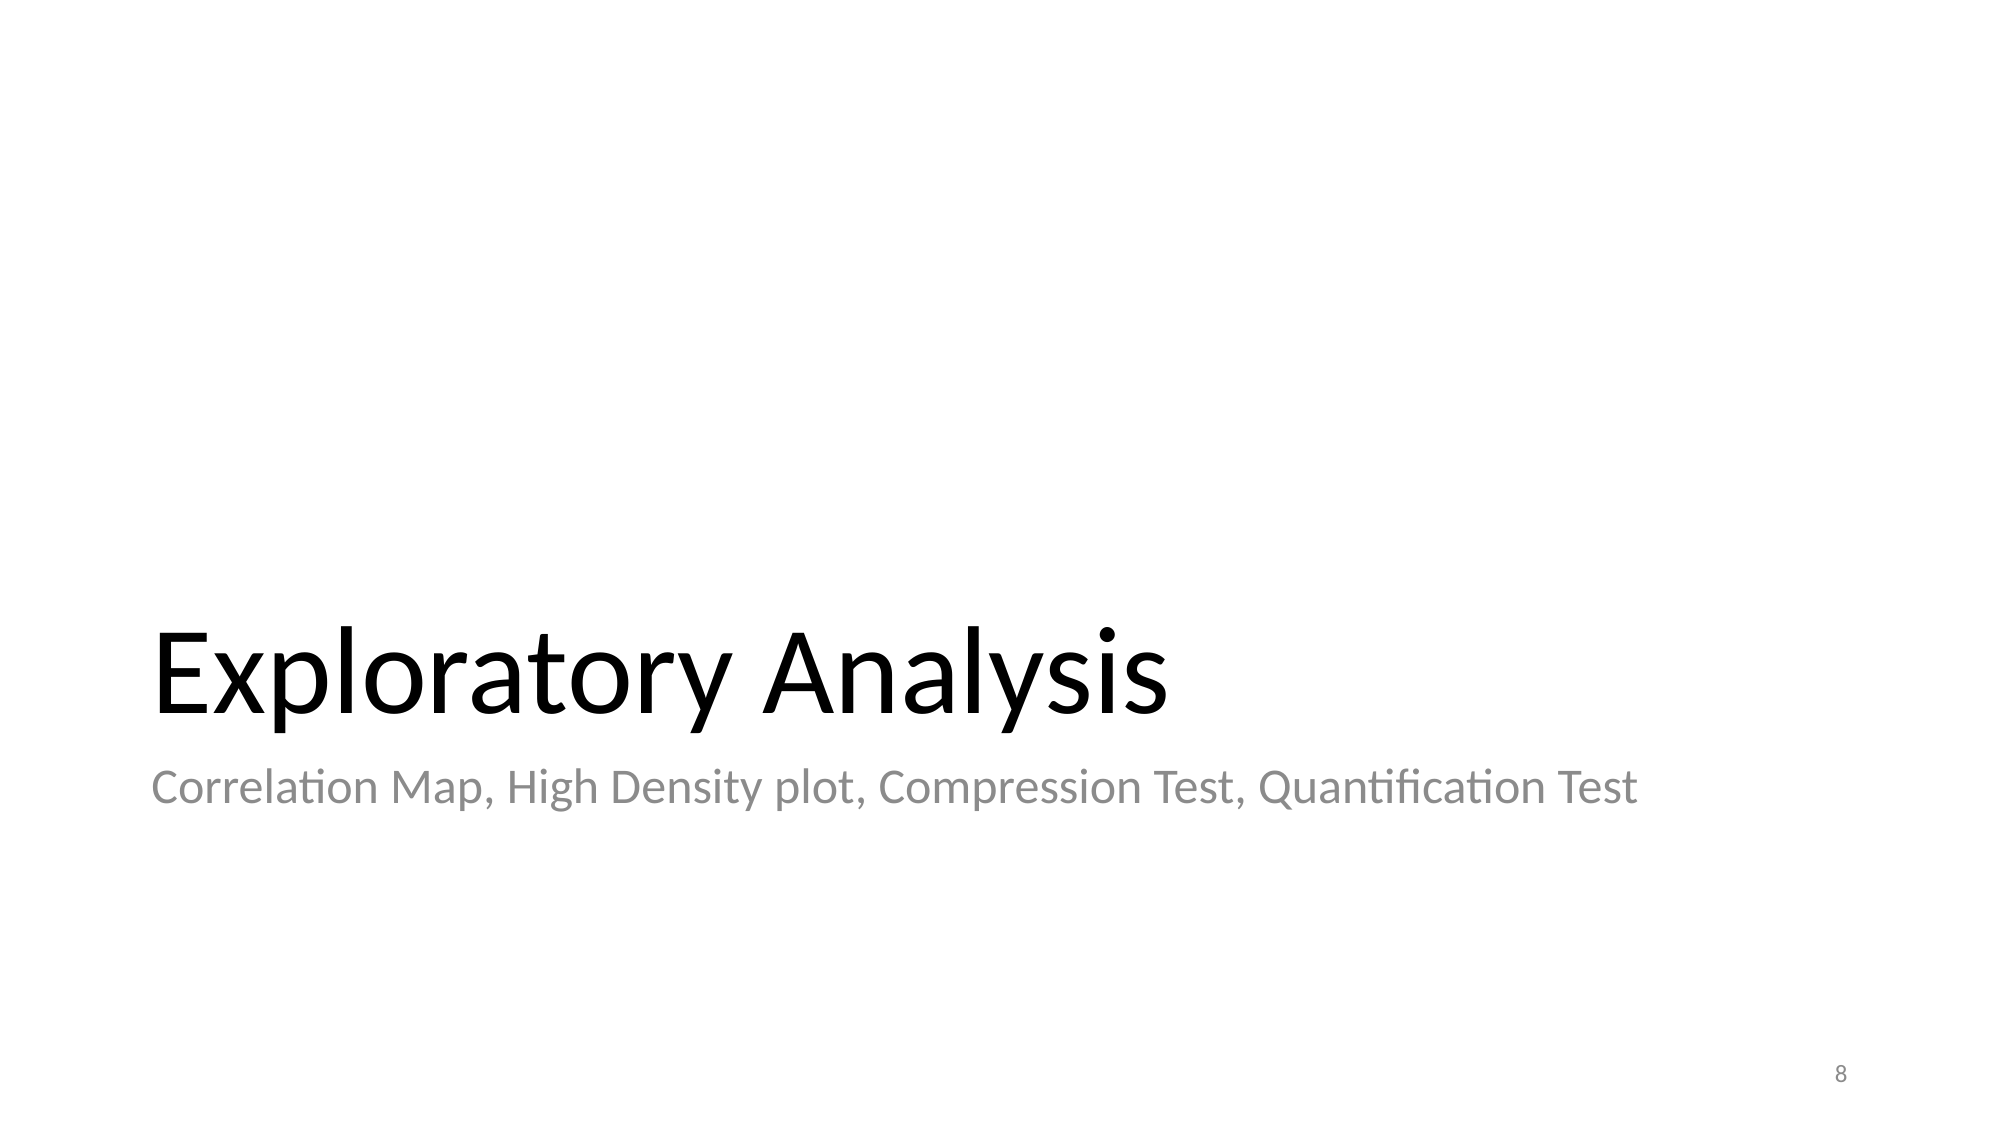

# Exploratory Analysis
Correlation Map, High Density plot, Compression Test, Quantification Test
8